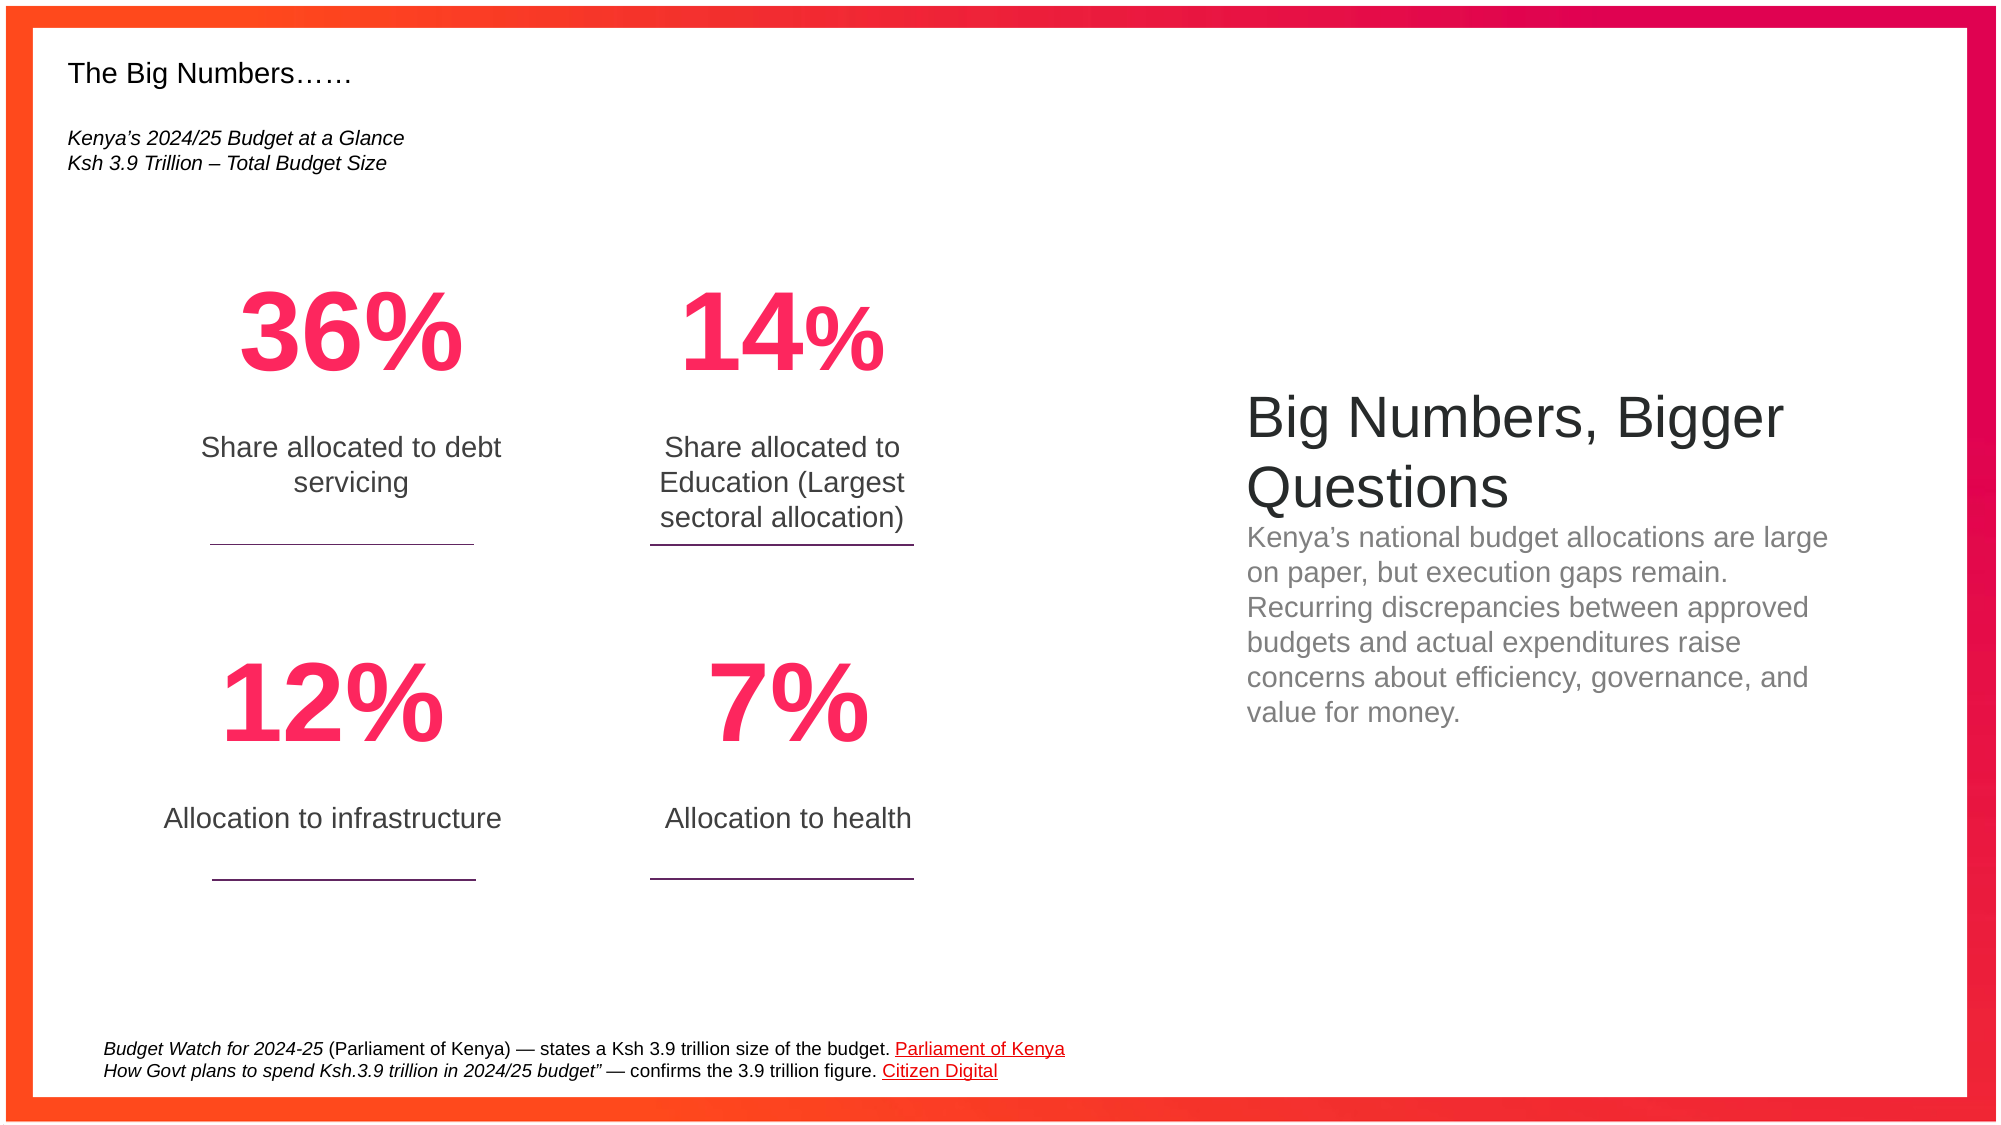

The Big Numbers……

Kenya’s 2024/25 Budget at a Glance
Ksh 3.9 Trillion – Total Budget Size
14%

Share allocated to Education (Largest sectoral allocation)

36%

Share allocated to debt servicing

Big Numbers, Bigger Questions
Kenya’s national budget allocations are large on paper, but execution gaps remain. Recurring discrepancies between approved budgets and actual expenditures raise concerns about efficiency, governance, and value for money.

12%

Allocation to infrastructure

7%

Allocation to health

Budget Watch for 2024-25 (Parliament of Kenya) — states a Ksh 3.9 trillion size of the budget. Parliament of Kenya
How Govt plans to spend Ksh.3.9 trillion in 2024/25 budget” — confirms the 3.9 trillion figure. Citizen Digital